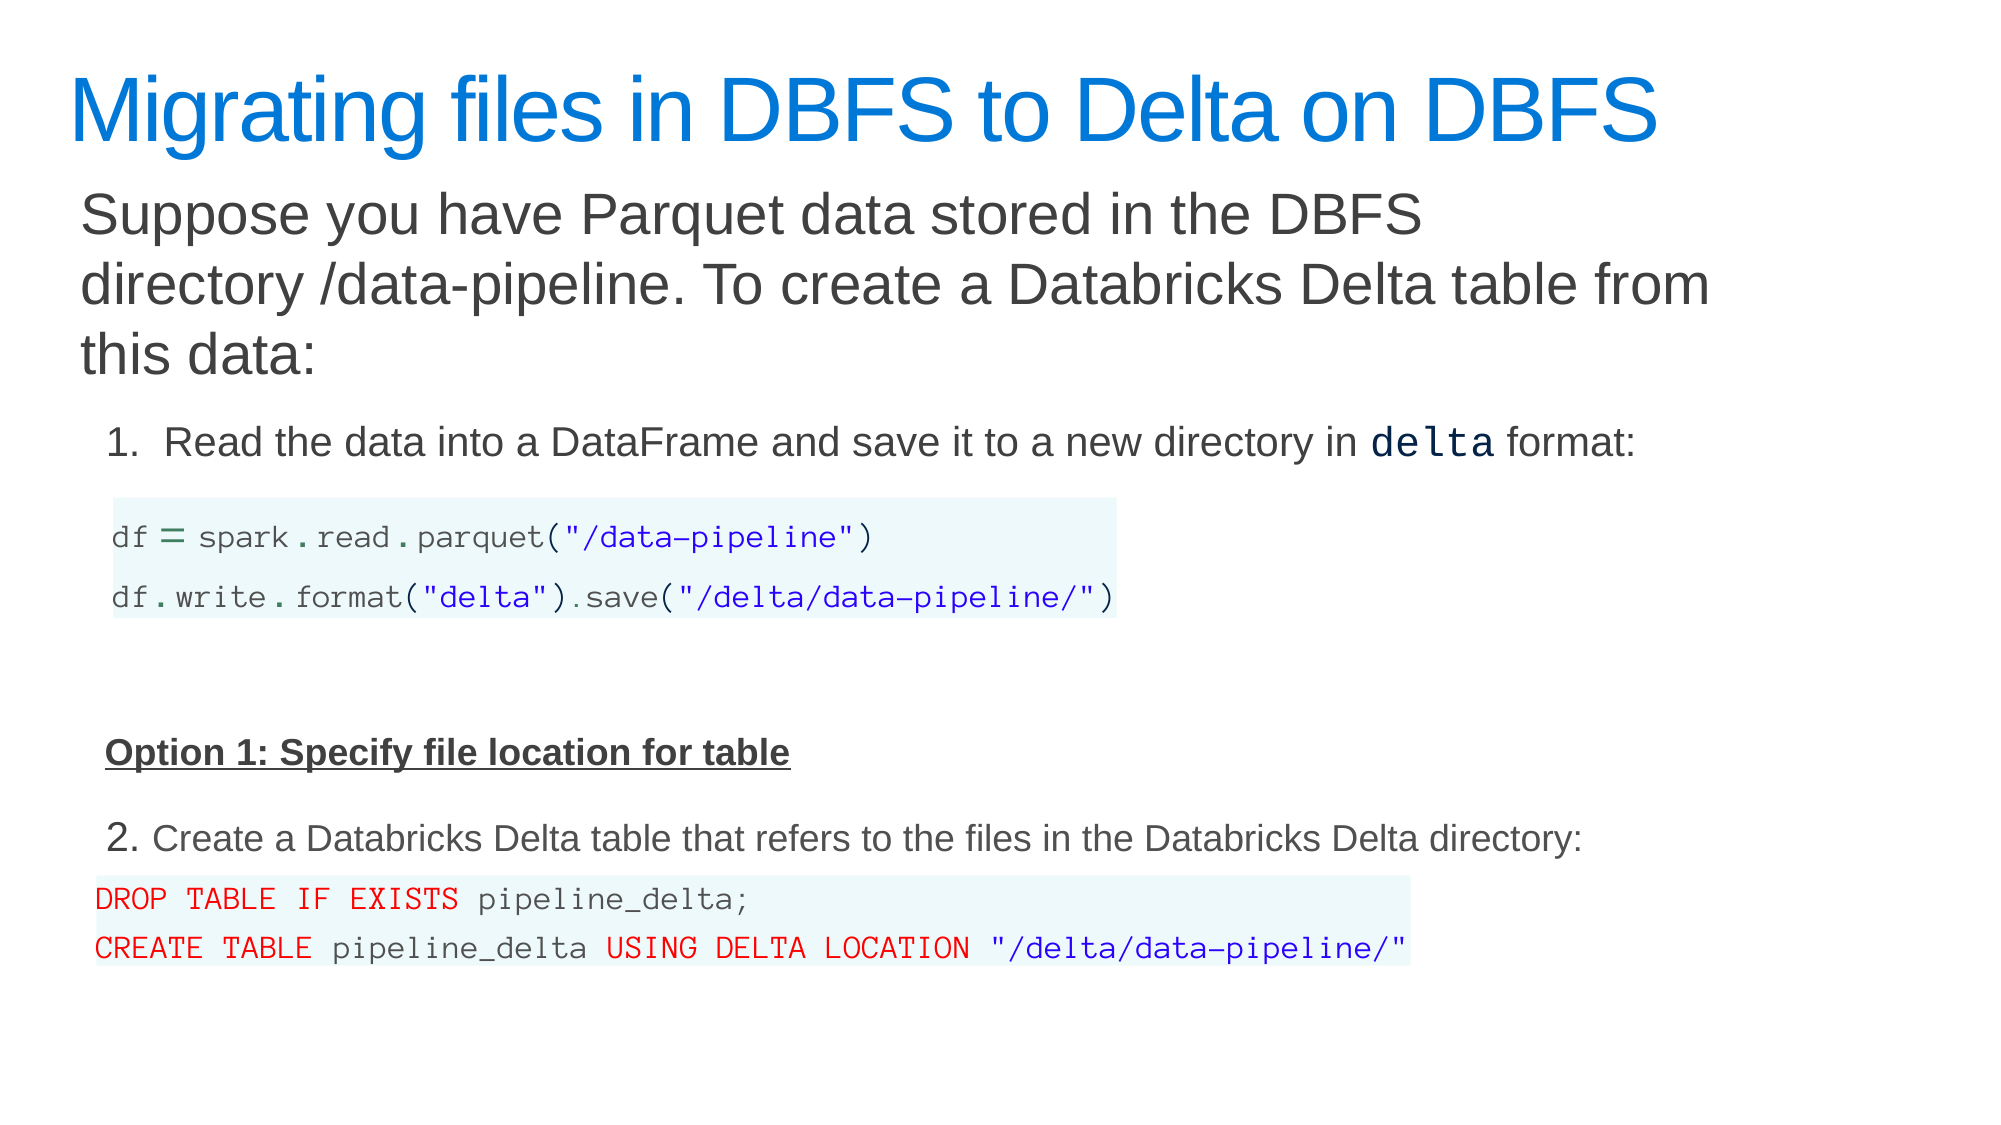

# Migrating files in DBFS to Delta on DBFS
Suppose you have Parquet data stored in the DBFS directory /data-pipeline. To create a Databricks Delta table from this data:

1.  Read the data into a DataFrame and save it to a new directory in delta format:
df = spark.read.parquet("/data-pipeline")
df.write.format("delta").save("/delta/data-pipeline/")
Option 1: Specify file location for table

2. Create a Databricks Delta table that refers to the files in the Databricks Delta directory:
DROP TABLE IF EXISTS pipeline_delta;
CREATE TABLE pipeline_delta USING DELTA LOCATION "/delta/data-pipeline/"